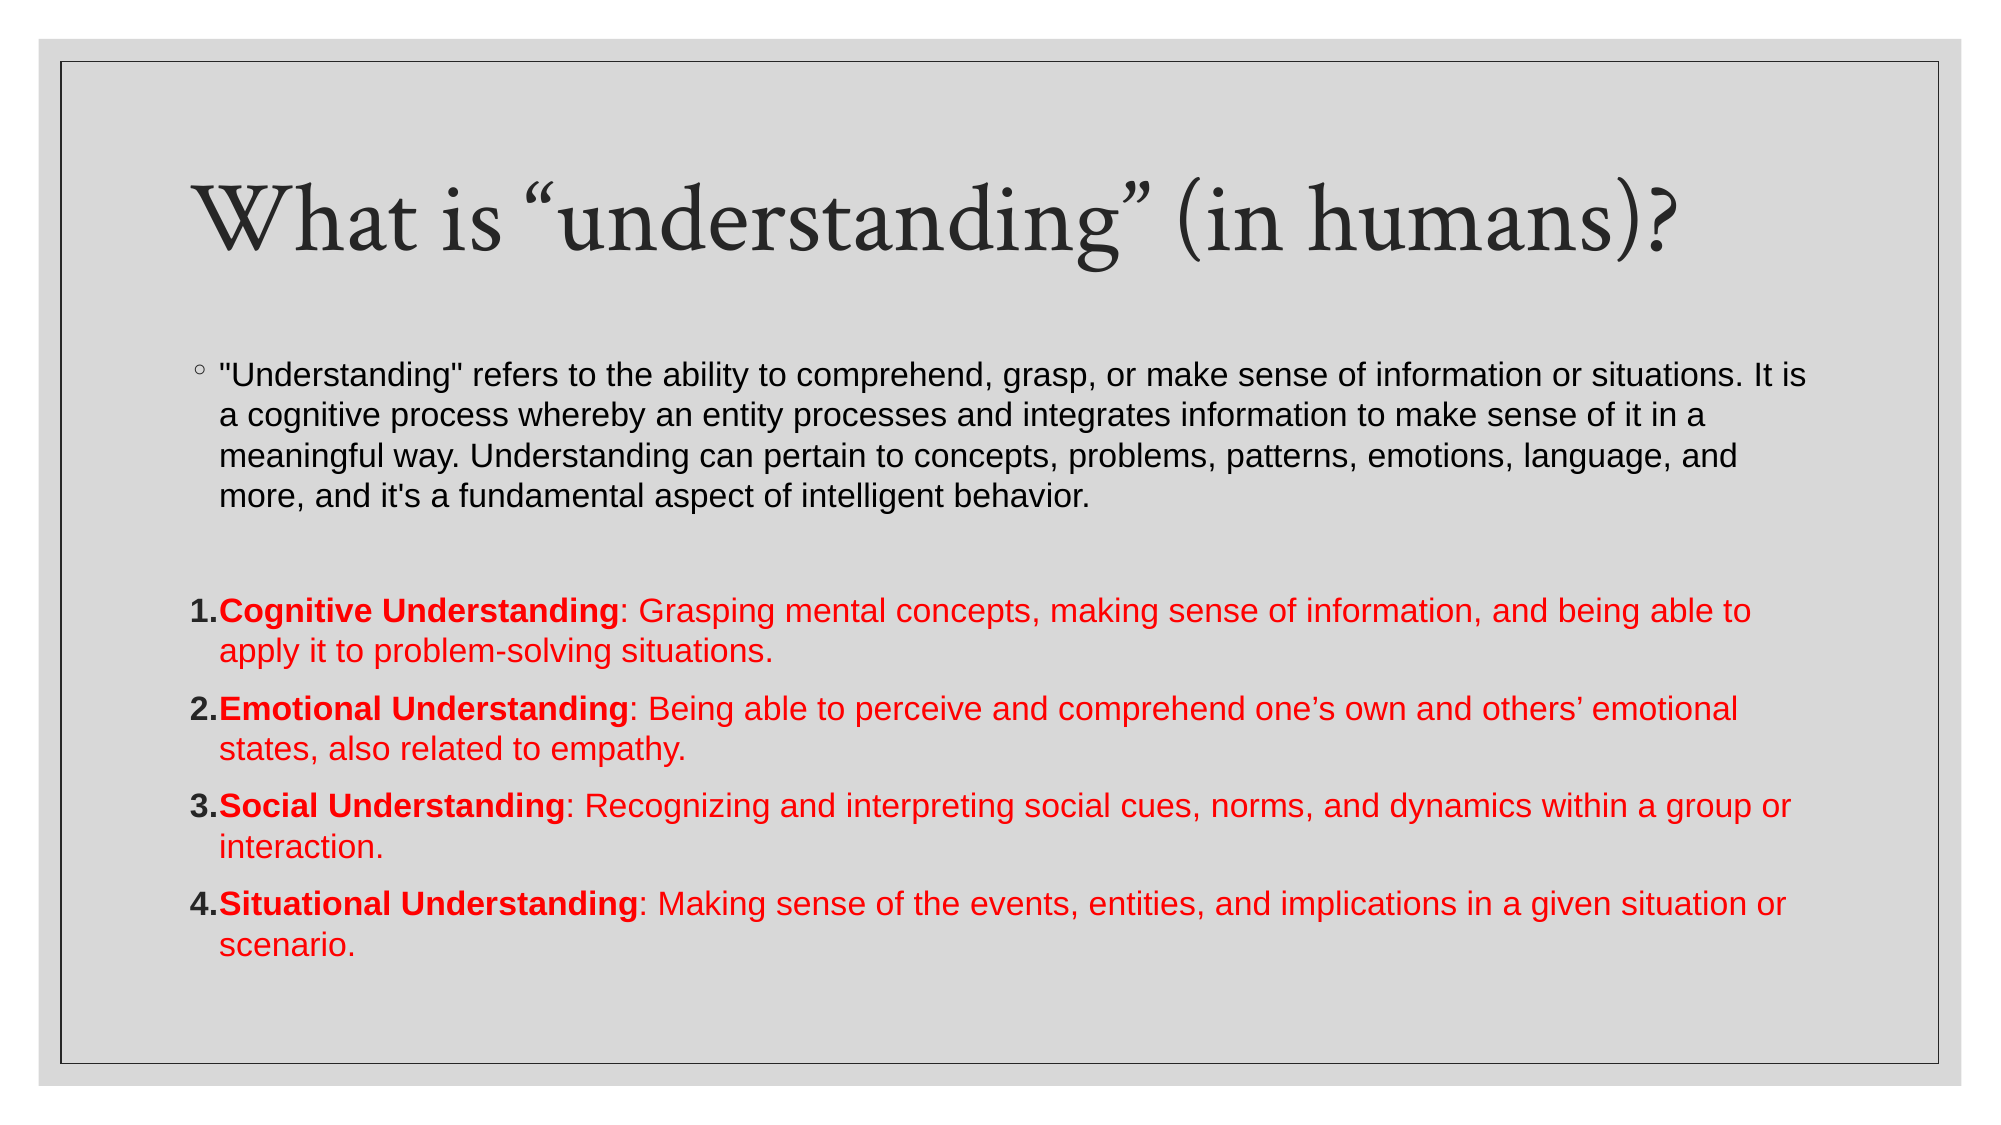

# What is “understanding” (in humans)?
"Understanding" refers to the ability to comprehend, grasp, or make sense of information or situations. It is a cognitive process whereby an entity processes and integrates information to make sense of it in a meaningful way. Understanding can pertain to concepts, problems, patterns, emotions, language, and more, and it's a fundamental aspect of intelligent behavior.

Cognitive Understanding: Grasping mental concepts, making sense of information, and being able to apply it to problem-solving situations.
Emotional Understanding: Being able to perceive and comprehend one’s own and others’ emotional states, also related to empathy.
Social Understanding: Recognizing and interpreting social cues, norms, and dynamics within a group or interaction.
Situational Understanding: Making sense of the events, entities, and implications in a given situation or scenario.